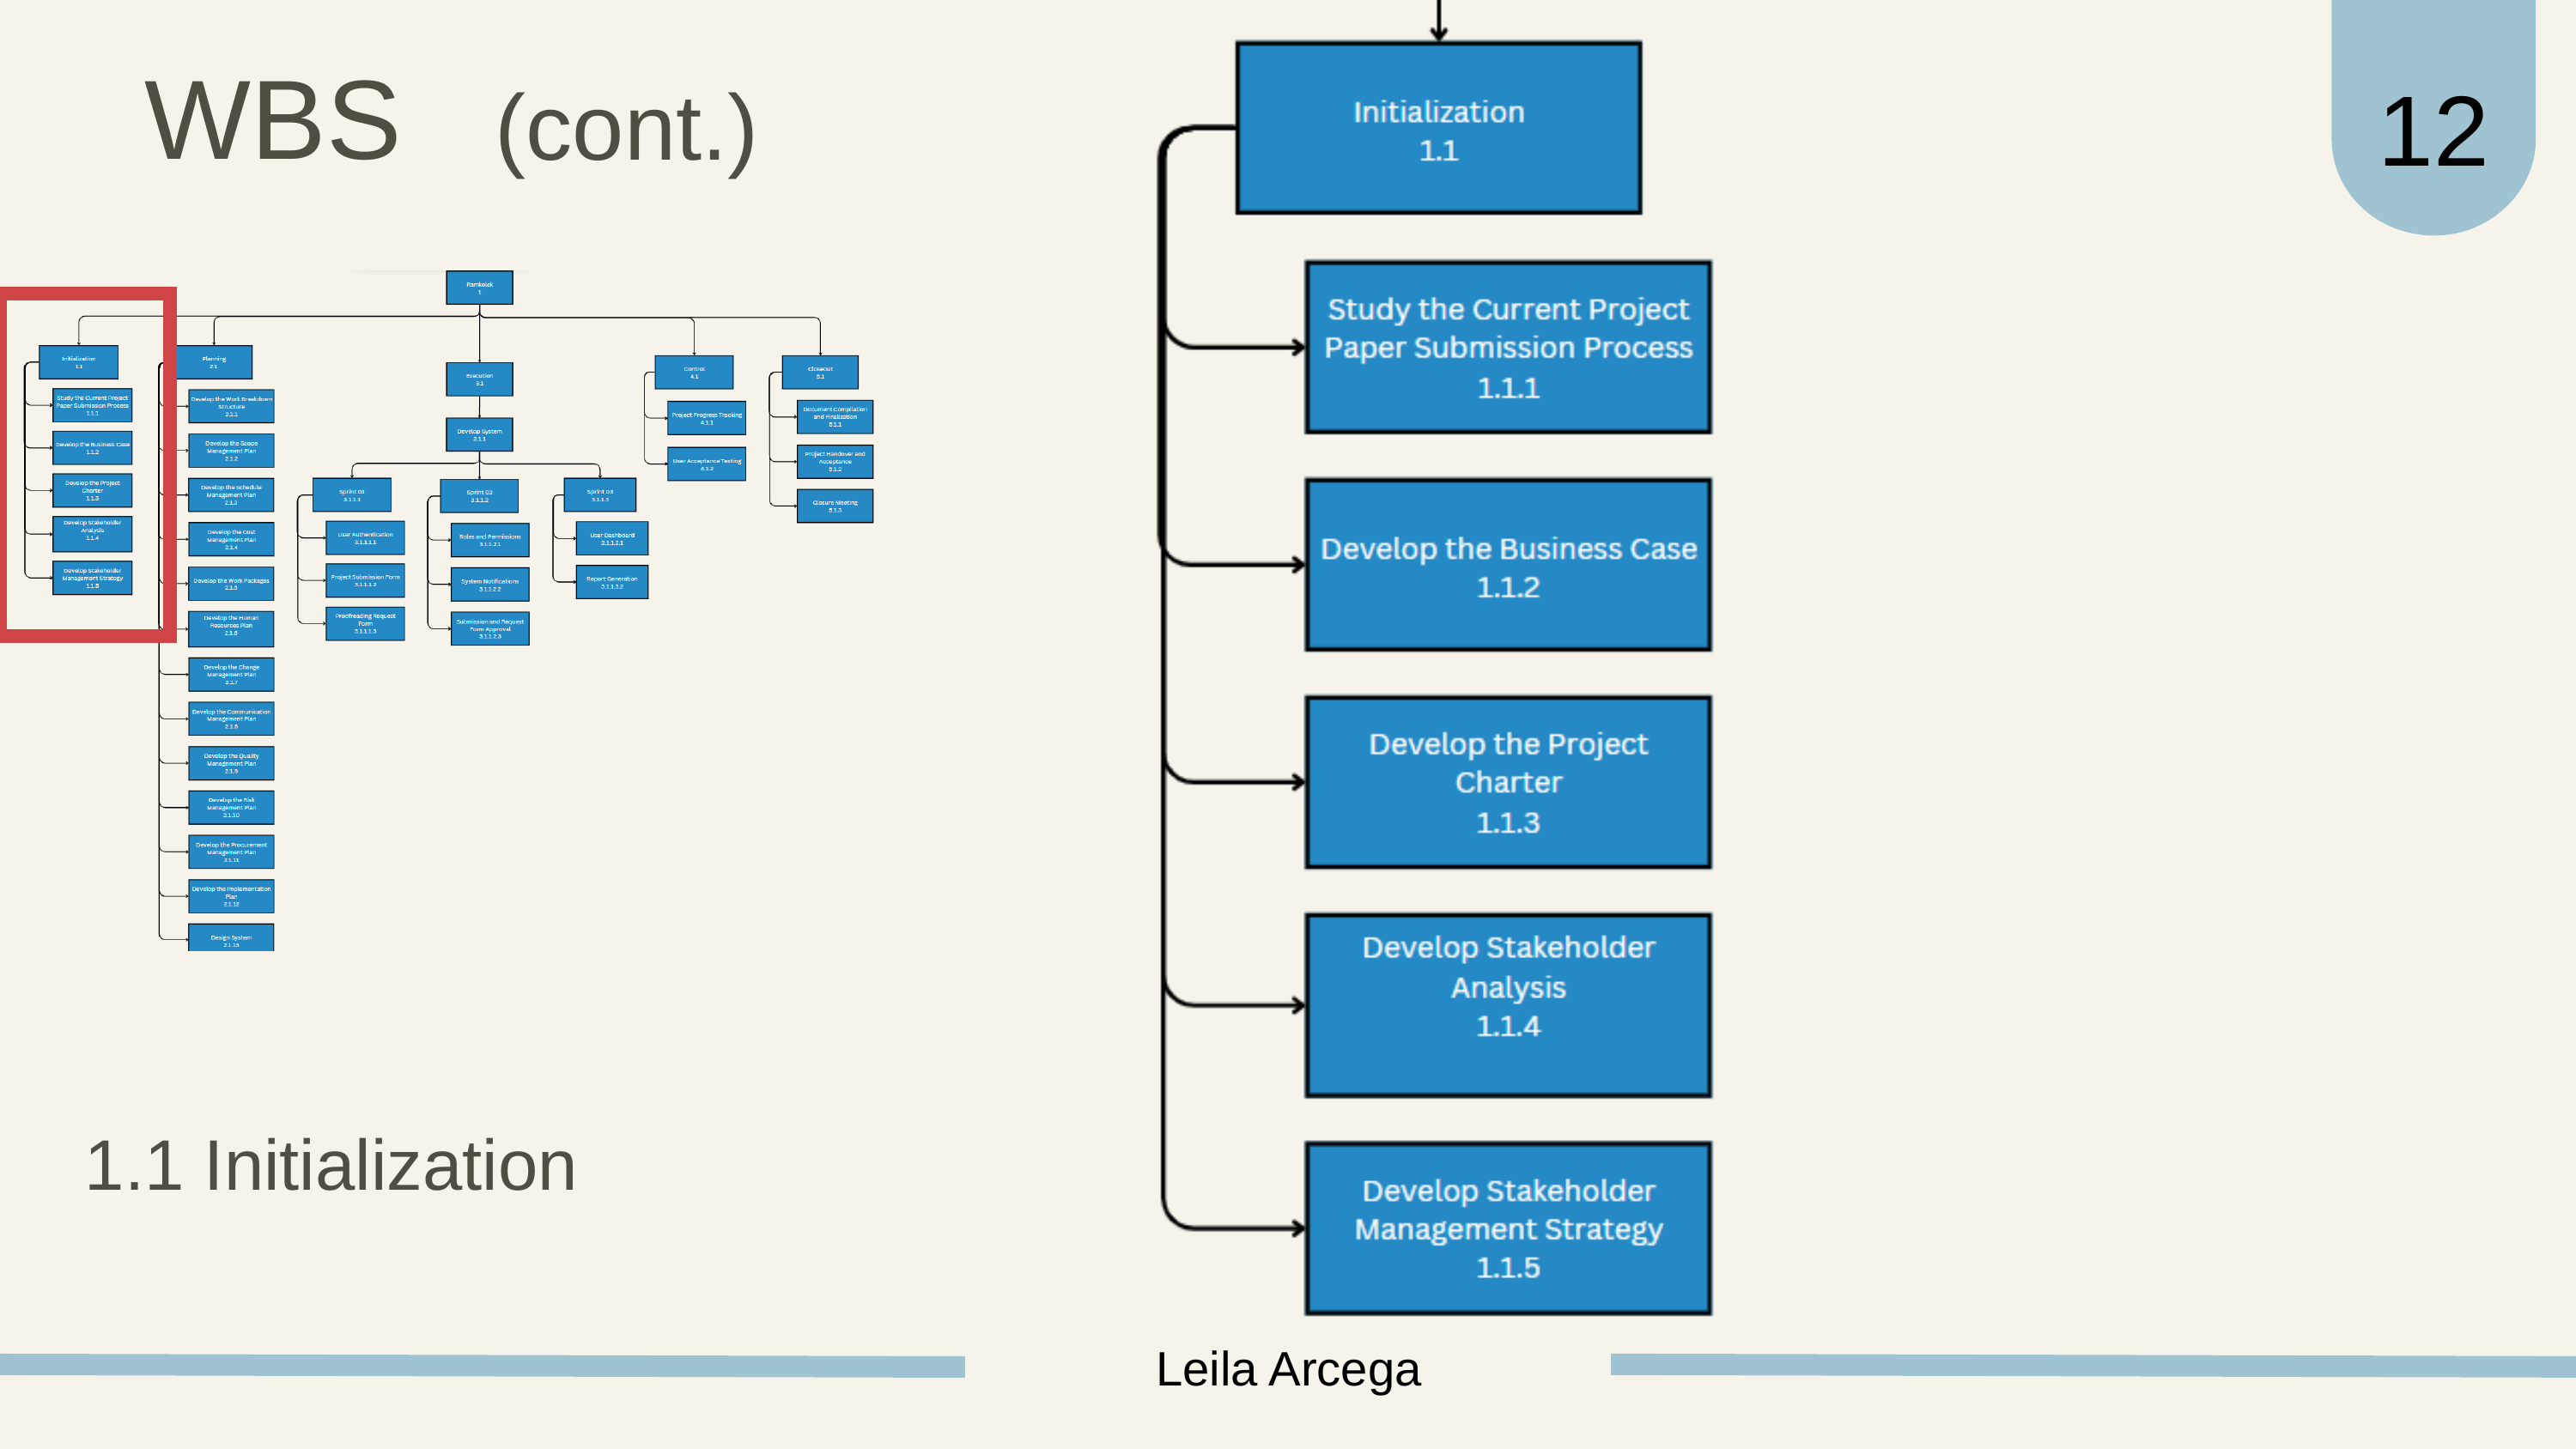

12

WBS
(cont.)

1.1 Initialization
Leila Arcega